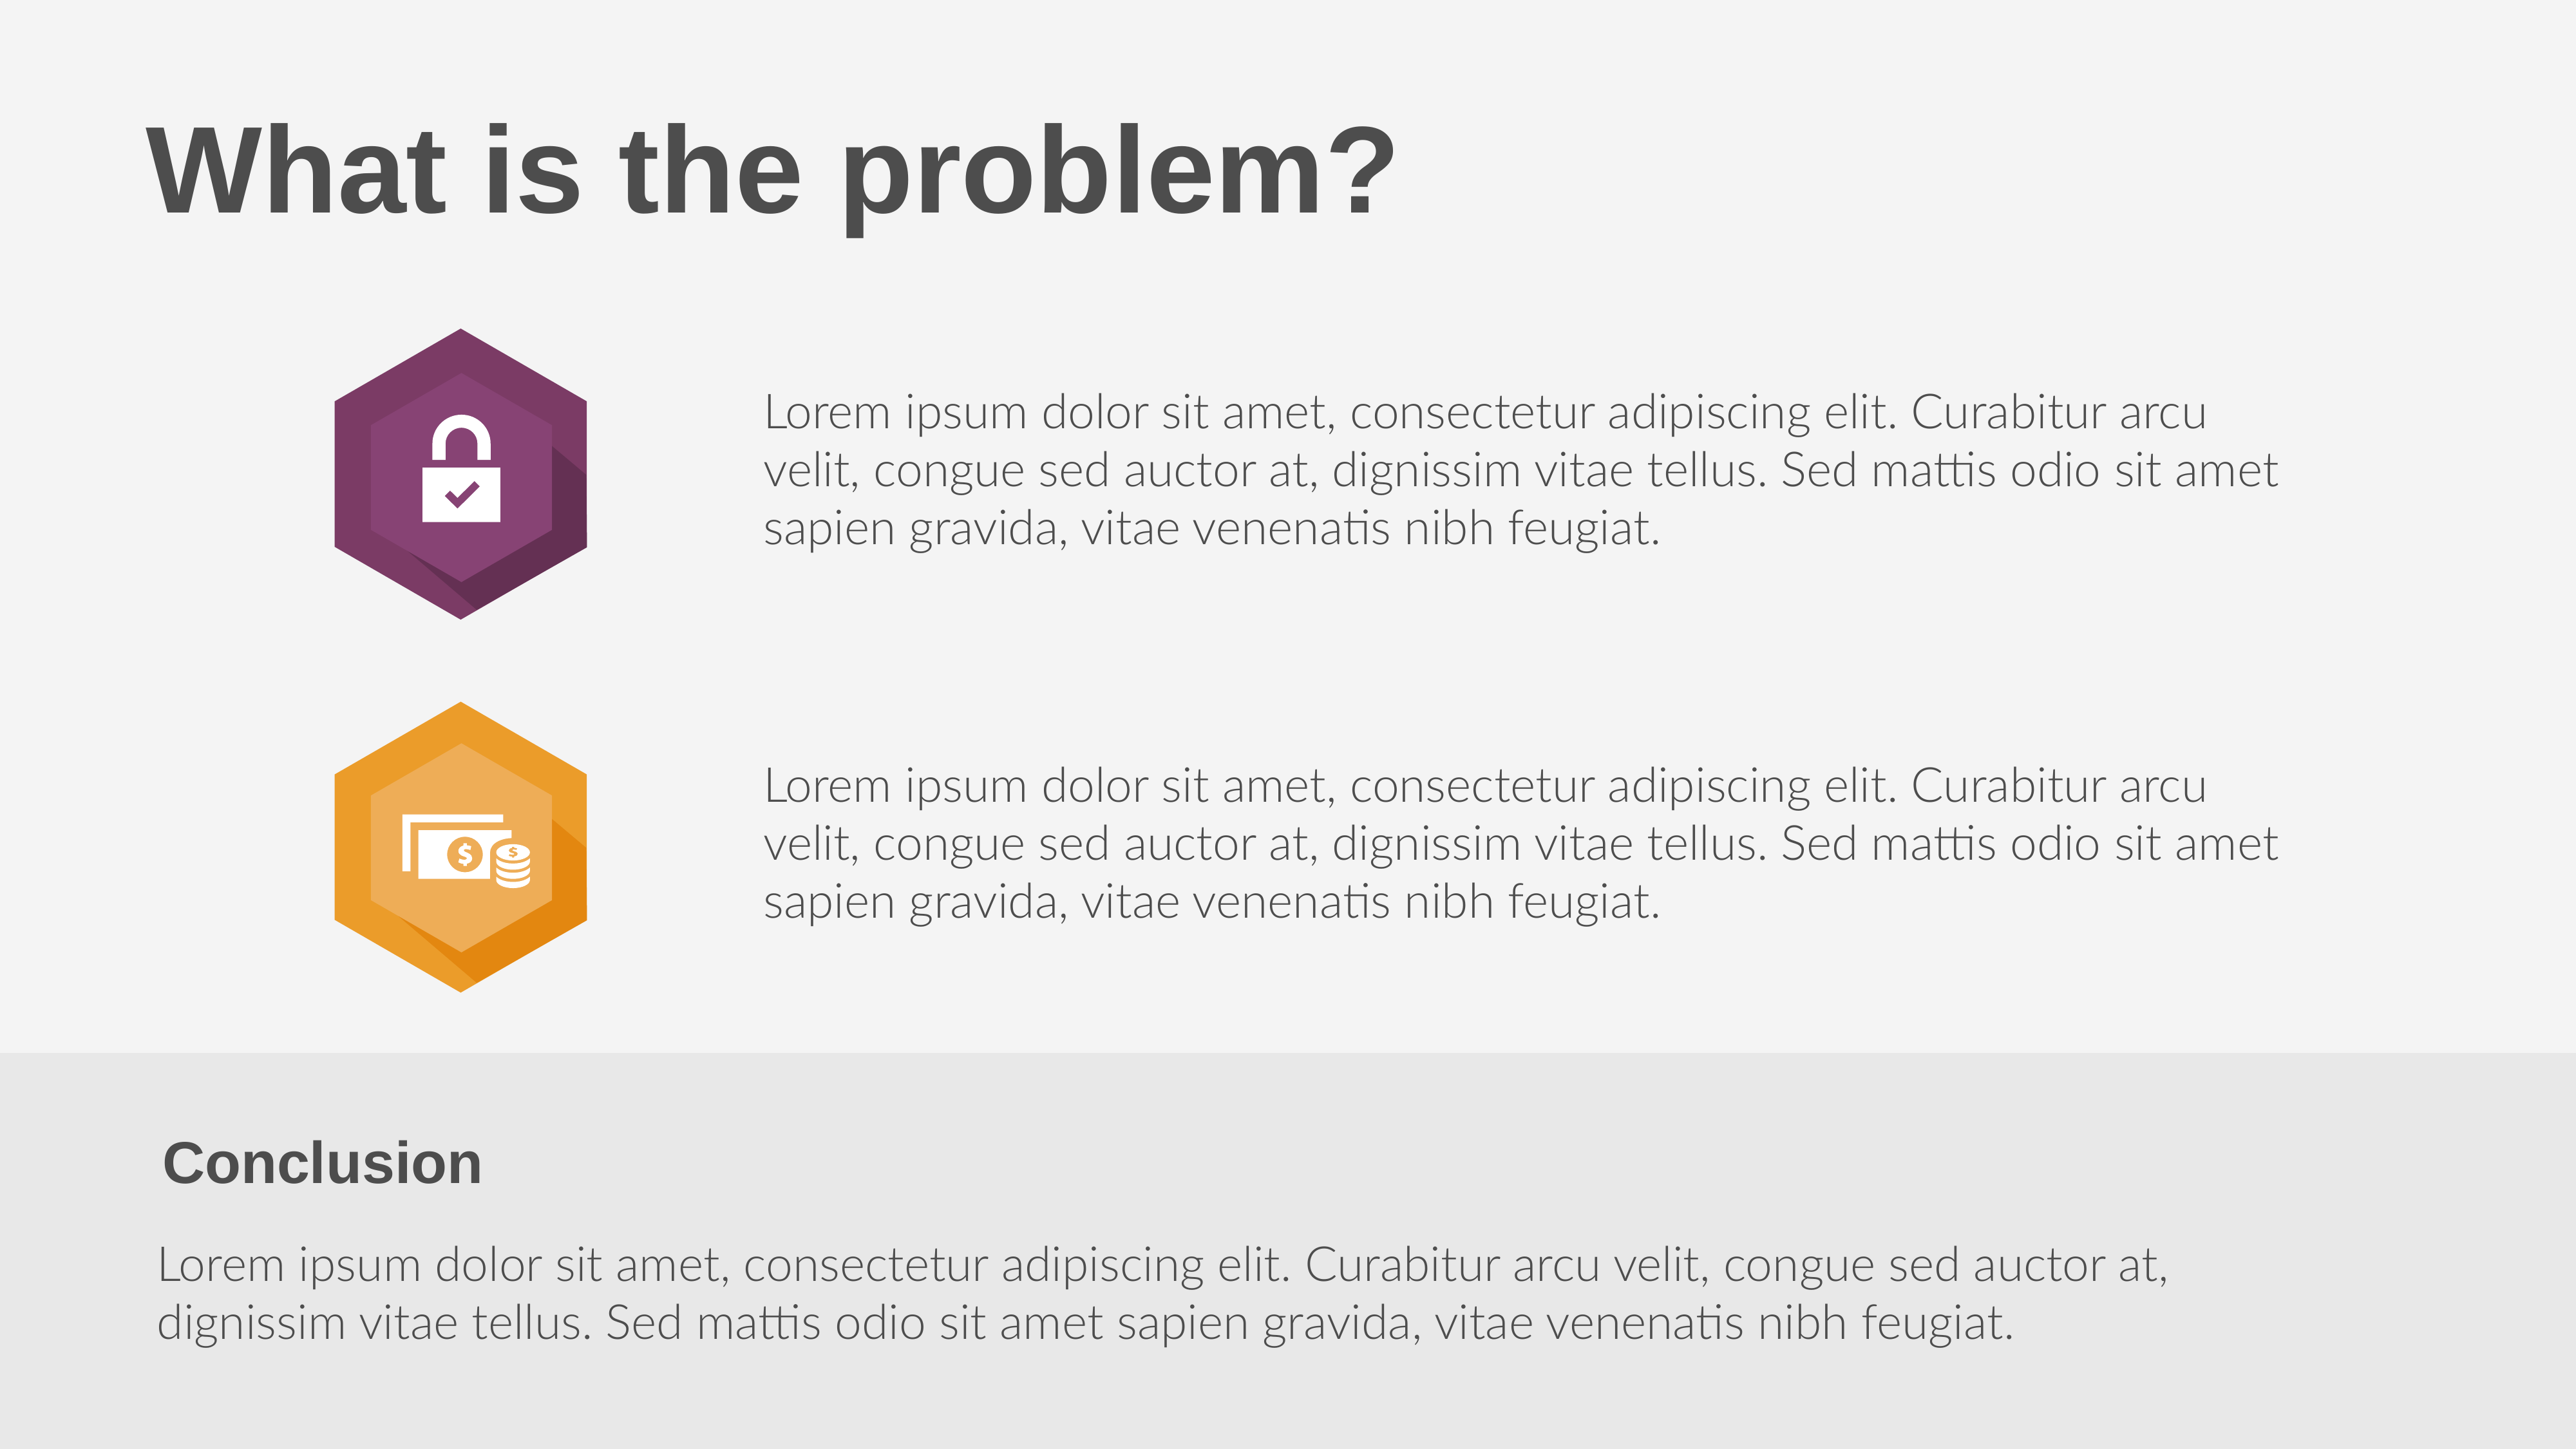

What is the problem?

Lorem ipsum dolor sit amet, consectetur adipiscing elit. Curabitur arcu velit, congue sed auctor at, dignissim vitae tellus. Sed mattis odio sit amet sapien gravida, vitae venenatis nibh feugiat.

Lorem ipsum dolor sit amet, consectetur adipiscing elit. Curabitur arcu velit, congue sed auctor at, dignissim vitae tellus. Sed mattis odio sit amet sapien gravida, vitae venenatis nibh feugiat.

Conclusion
Lorem ipsum dolor sit amet, consectetur adipiscing elit. Curabitur arcu velit, congue sed auctor at, dignissim vitae tellus. Sed mattis odio sit amet sapien gravida, vitae venenatis nibh feugiat.